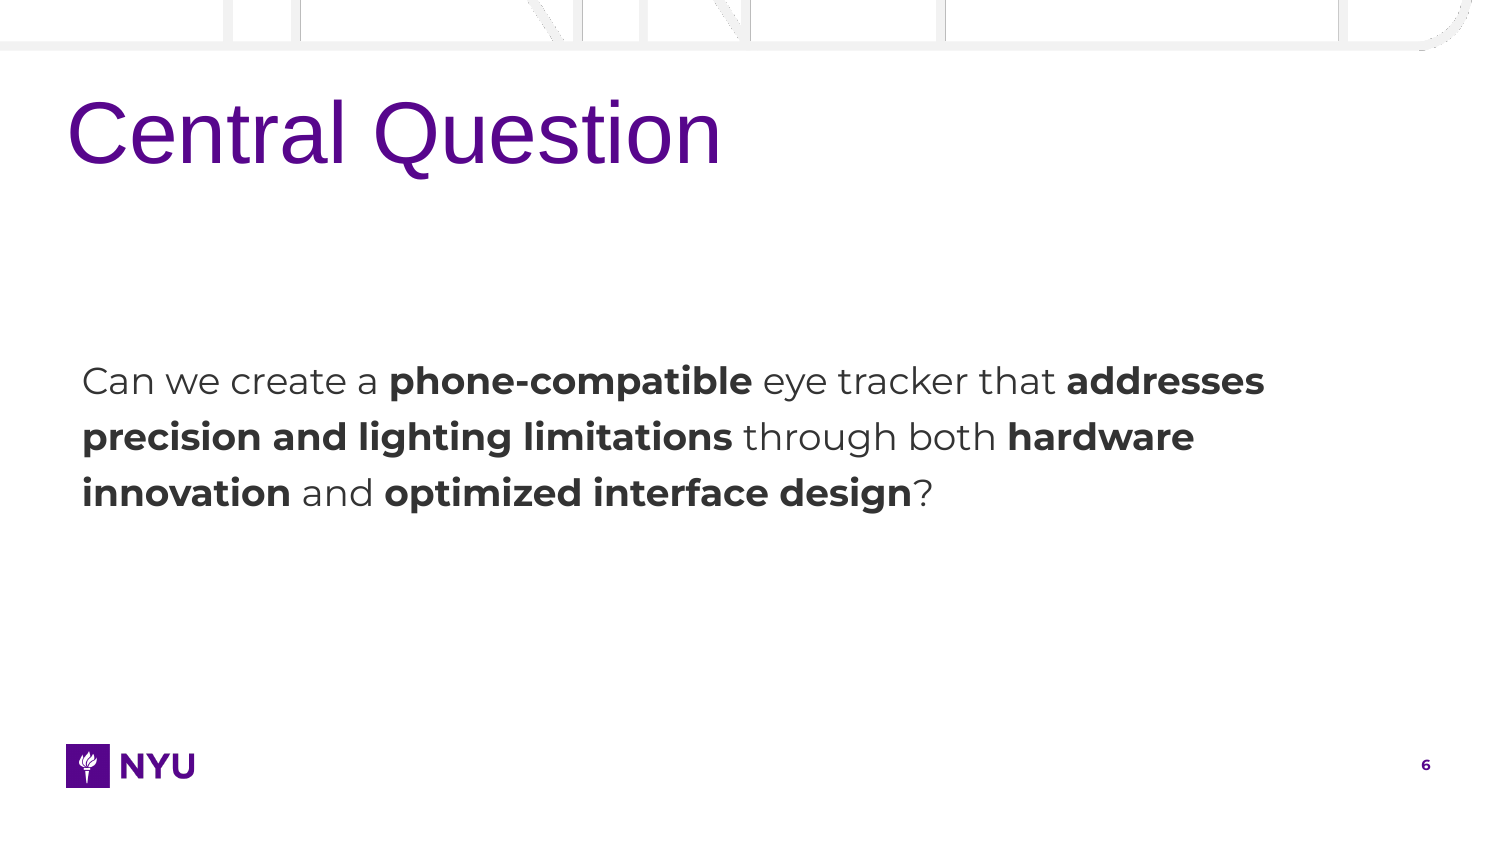

# Central Question
Can we create a phone-compatible eye tracker that addresses precision and lighting limitations through both hardware innovation and optimized interface design?